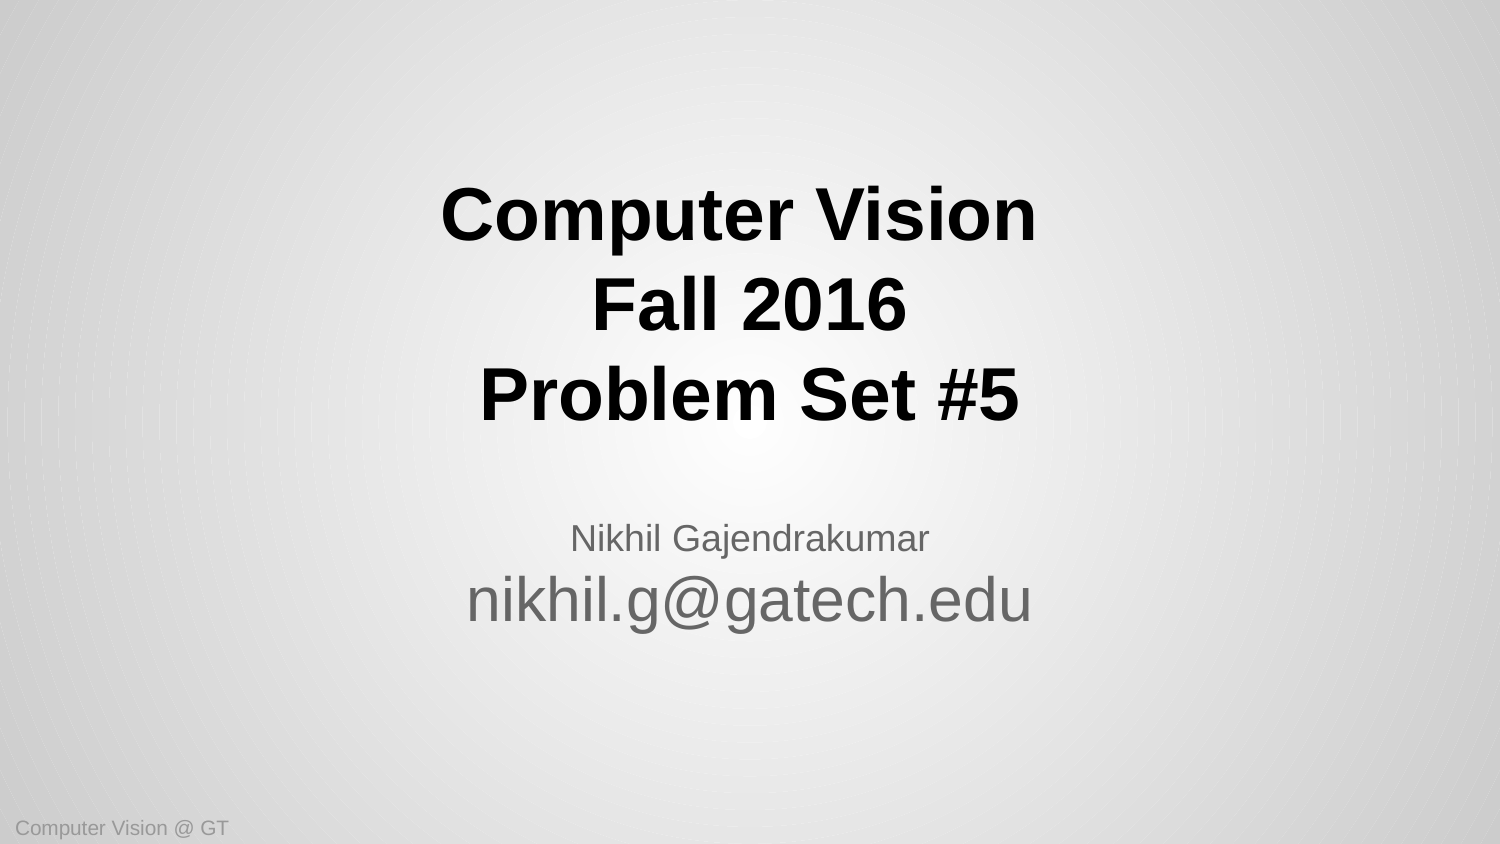

# Computer Vision
Fall 2016
Problem Set #5
Nikhil Gajendrakumar
nikhil.g@gatech.edu
Computer Vision @ GT